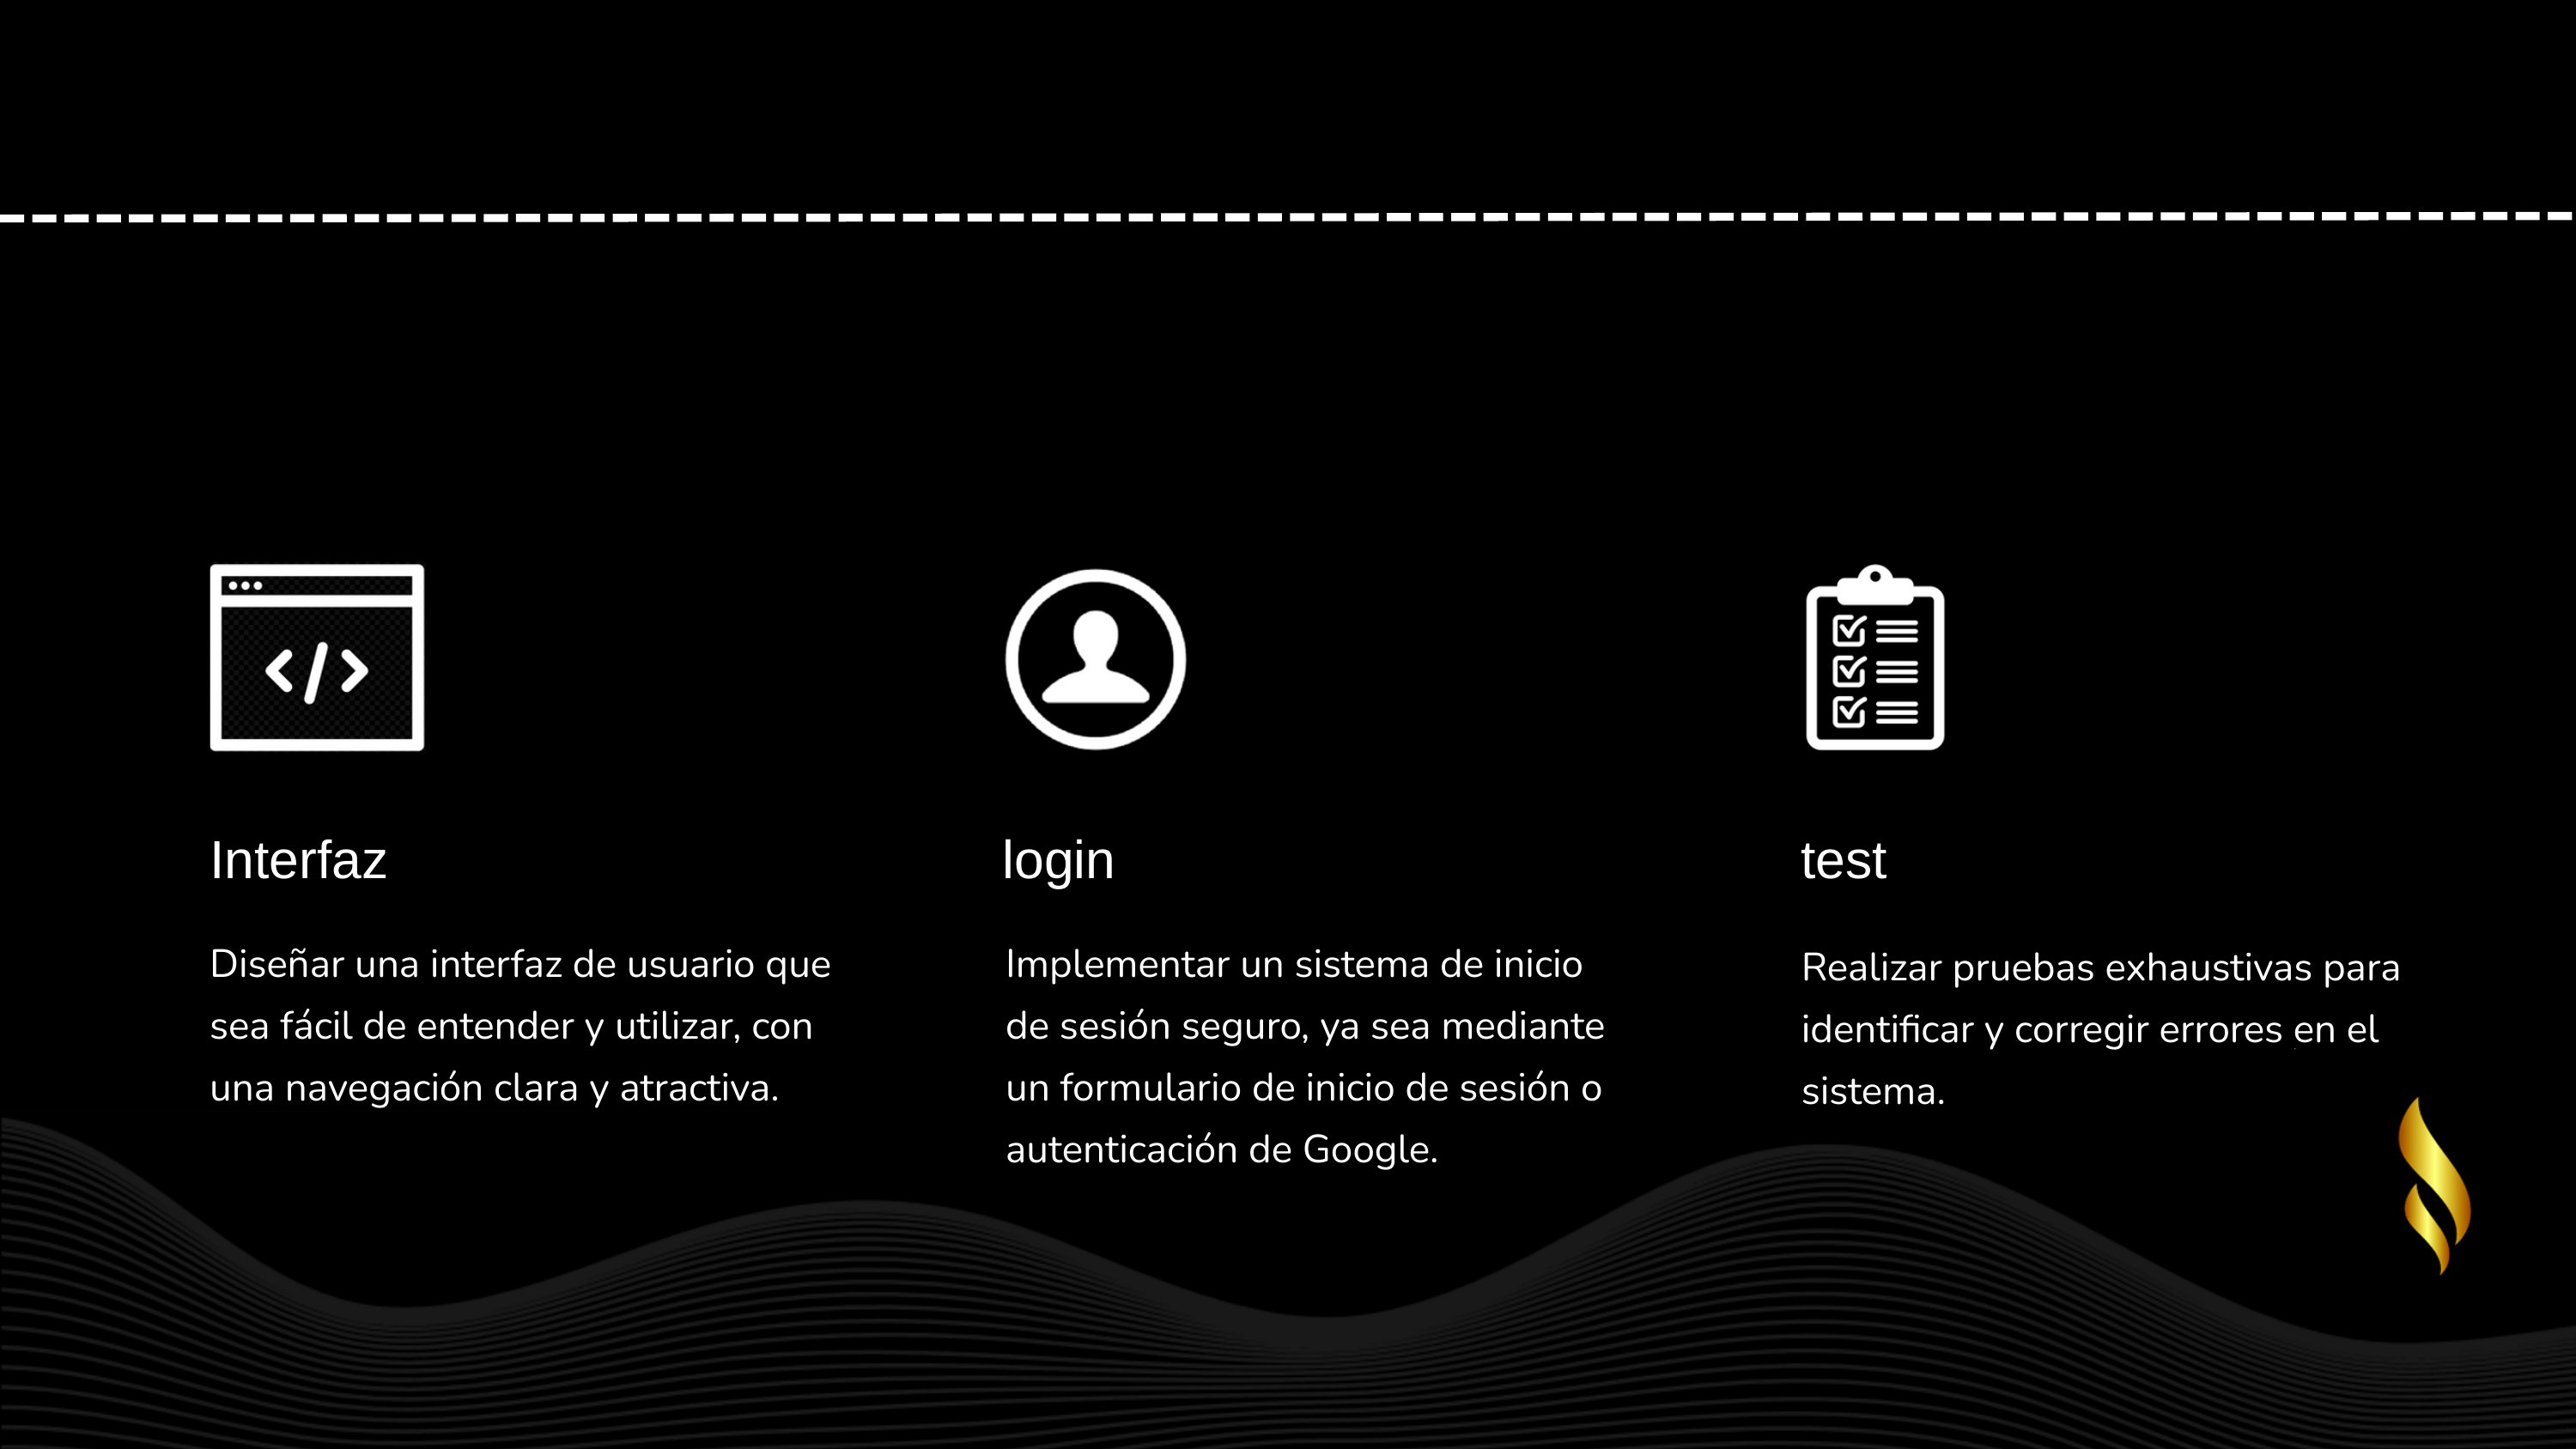

Interfaz
login
test
Diseñar una interfaz de usuario que sea fácil de entender y utilizar, con una navegación clara y atractiva.
Implementar un sistema de inicio de sesión seguro, ya sea mediante un formulario de inicio de sesión o autenticación de Google.
Realizar pruebas exhaustivas para identificar y corregir errores en el sistema.